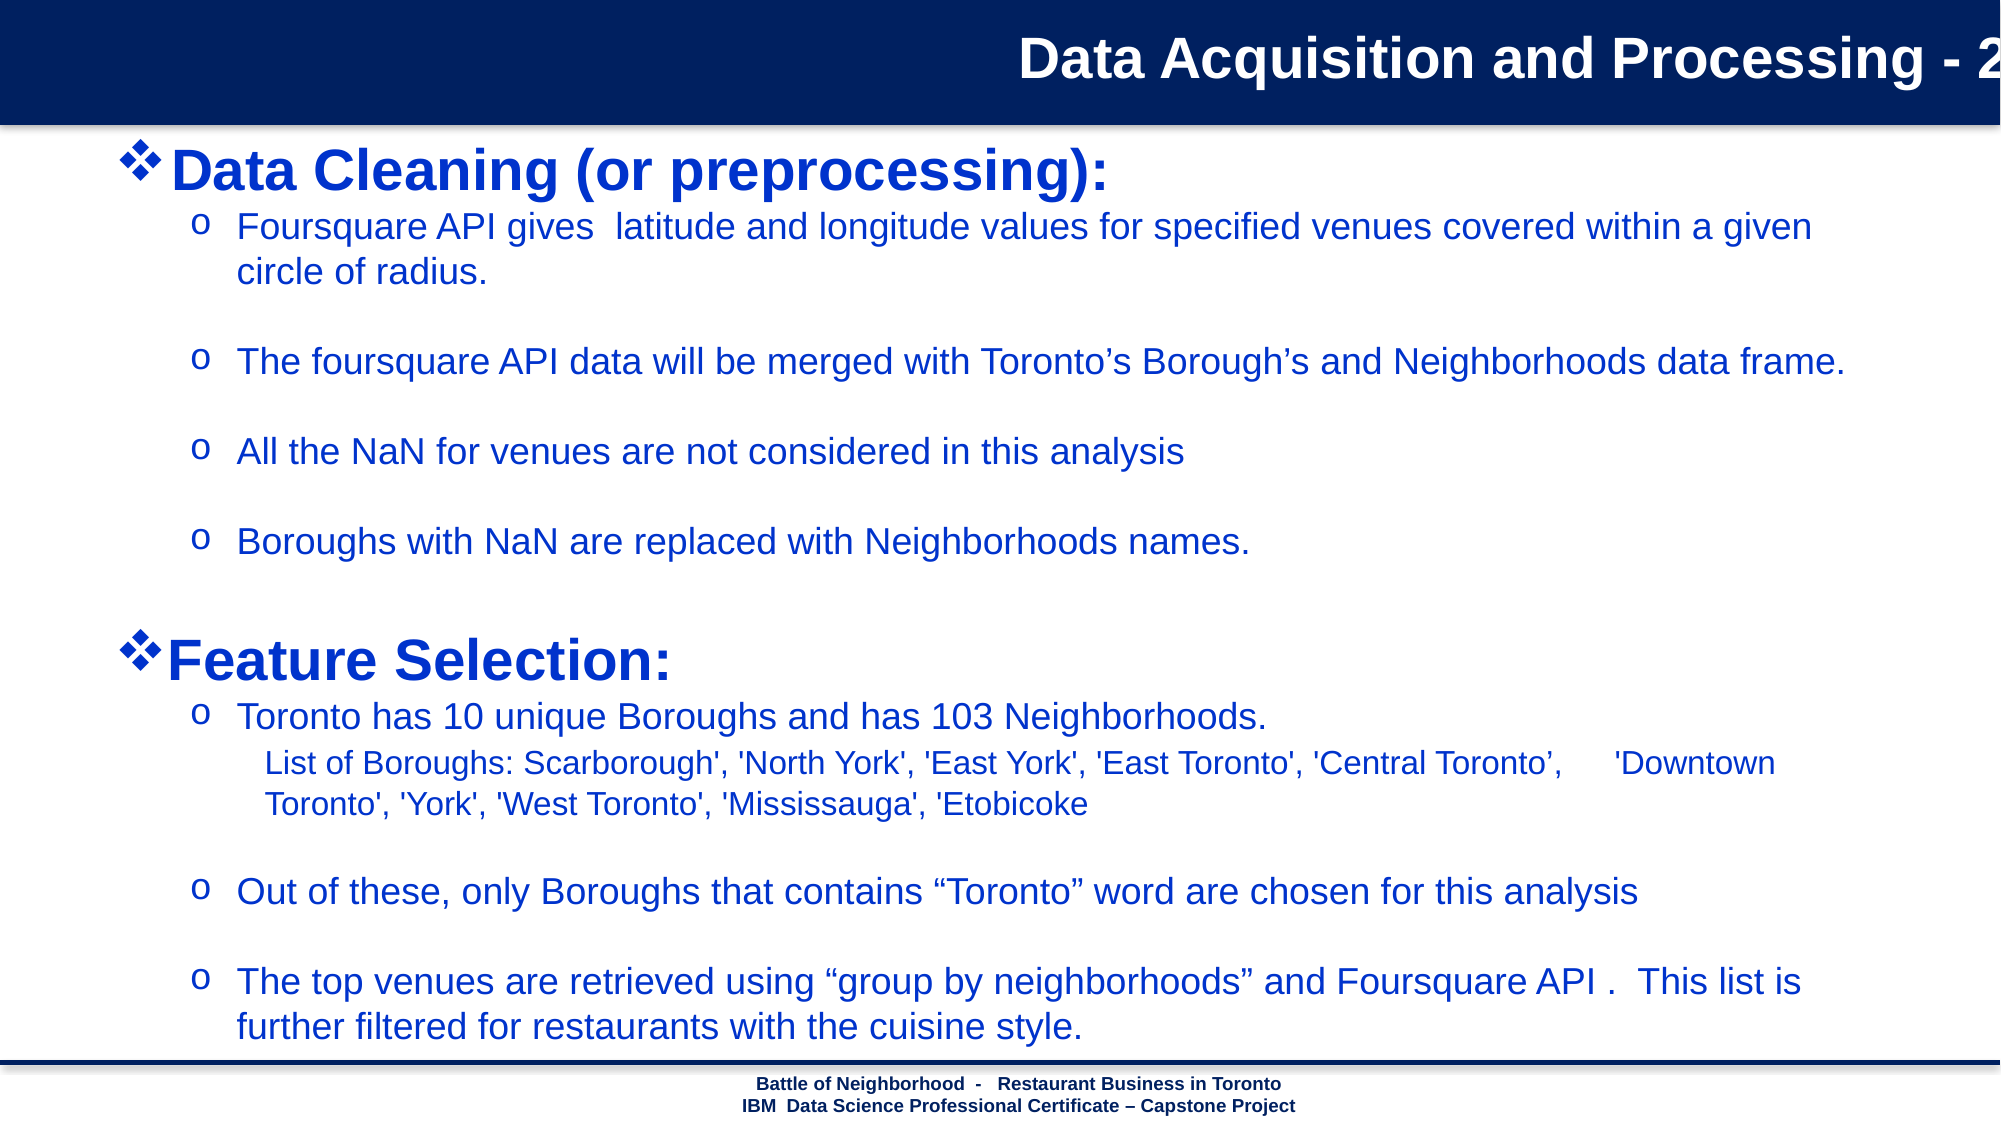

Data Acquisition and Processing - 2
Data Cleaning (or preprocessing):
Foursquare API gives  latitude and longitude values for specified venues covered within a given circle of radius.

The foursquare API data will be merged with Toronto’s Borough’s and Neighborhoods data frame.

All the NaN for venues are not considered in this analysis

Boroughs with NaN are replaced with Neighborhoods names.

Feature Selection:
Toronto has 10 unique Boroughs and has 103 Neighborhoods.
	List of Boroughs: Scarborough', 'North York', 'East York', 'East Toronto', 'Central Toronto’, 	'Downtown Toronto', 'York', 'West Toronto', 'Mississauga', 'Etobicoke

Out of these, only Boroughs that contains “Toronto” word are chosen for this analysis

The top venues are retrieved using “group by neighborhoods” and Foursquare API .  This list is  further filtered for restaurants with the cuisine style.